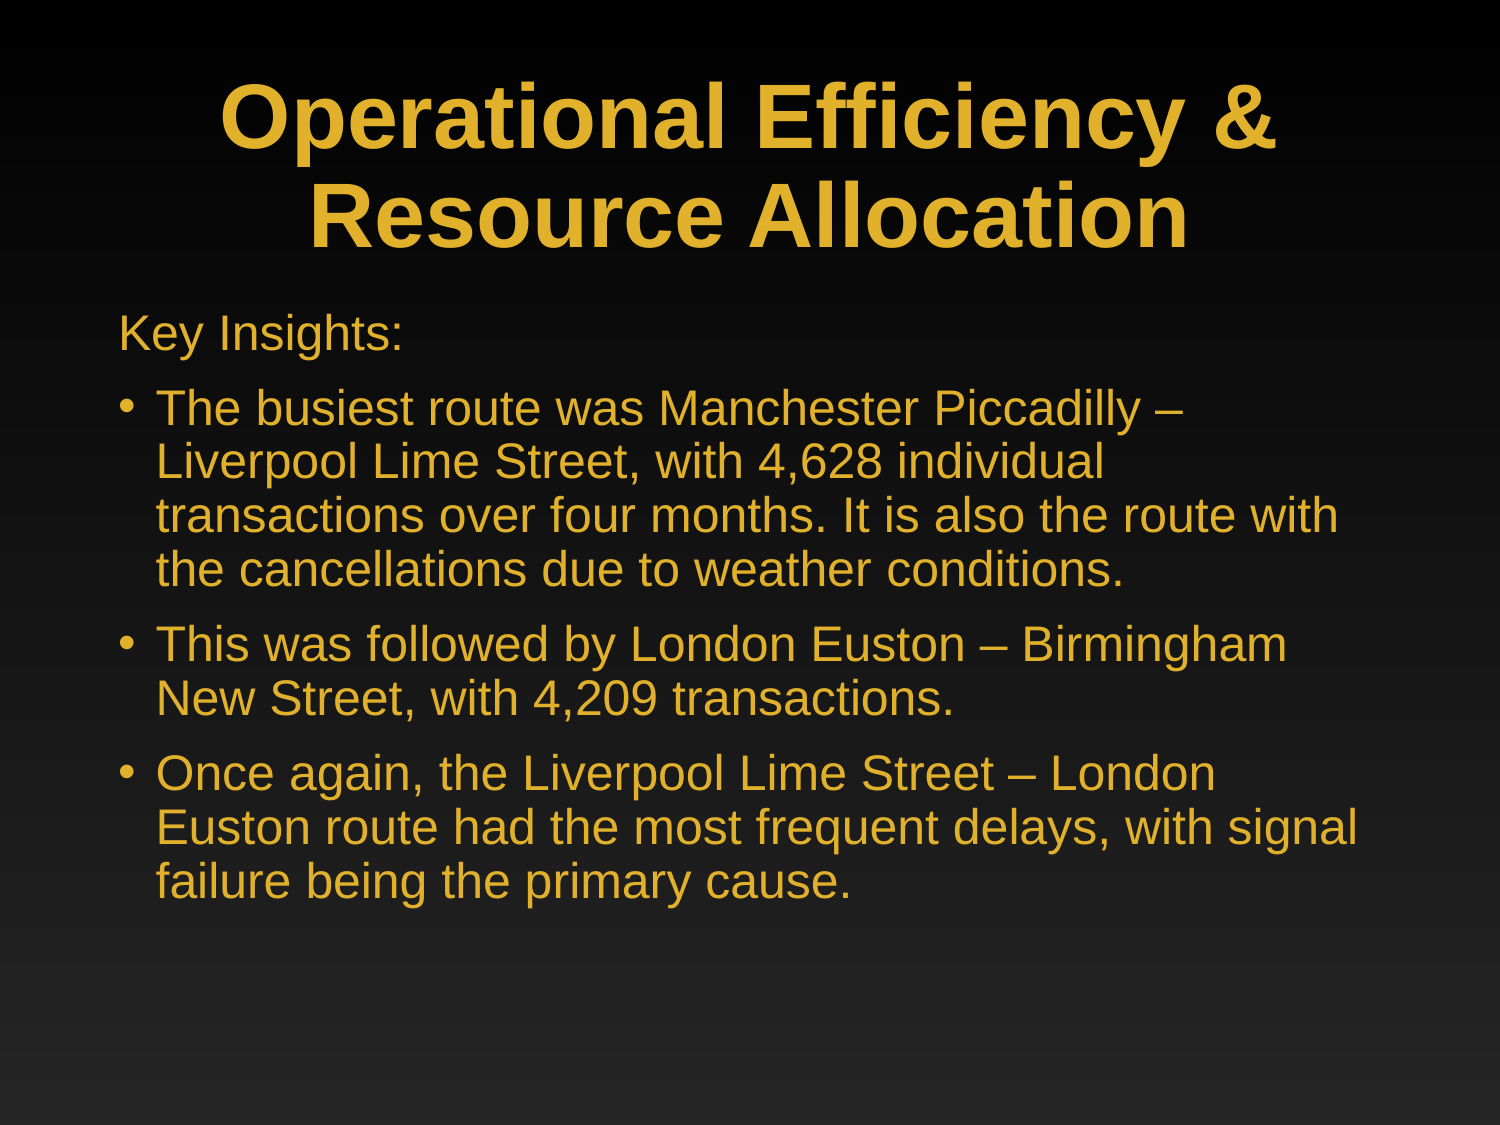

# Operational Efficiency & Resource Allocation
Key Insights:
The busiest route was Manchester Piccadilly – Liverpool Lime Street, with 4,628 individual transactions over four months. It is also the route with the cancellations due to weather conditions.
This was followed by London Euston – Birmingham New Street, with 4,209 transactions.
Once again, the Liverpool Lime Street – London Euston route had the most frequent delays, with signal failure being the primary cause.